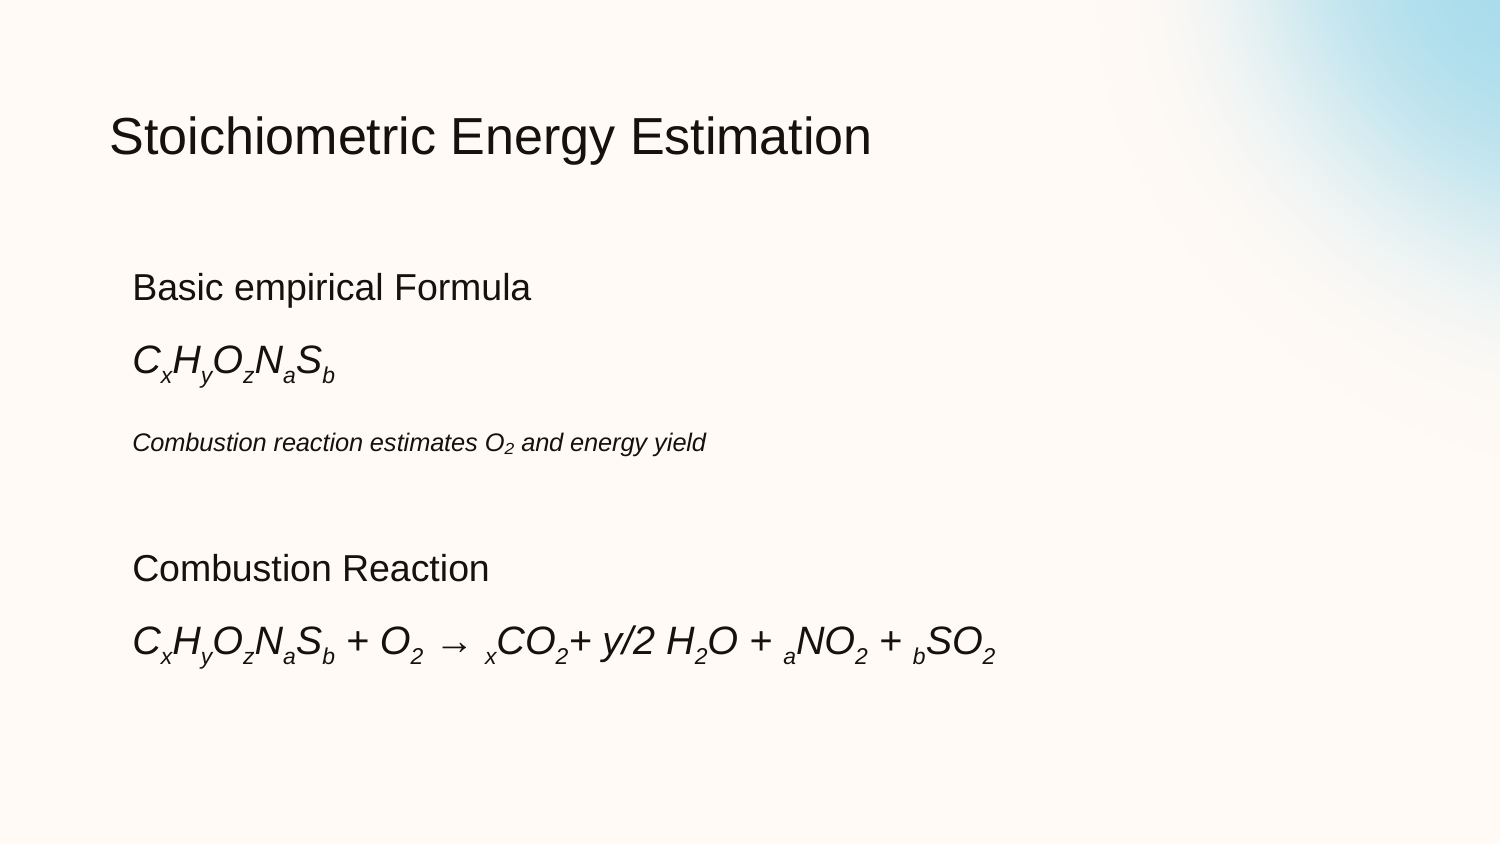

# Stoichiometric Energy Estimation
Basic empirical Formula
CxHyOzNaSb
Combustion reaction estimates O₂ and energy yield

Combustion Reaction
CxHyOzNaSb + O2 → xCO2+ y/2 H2O + aNO2 + bSO2